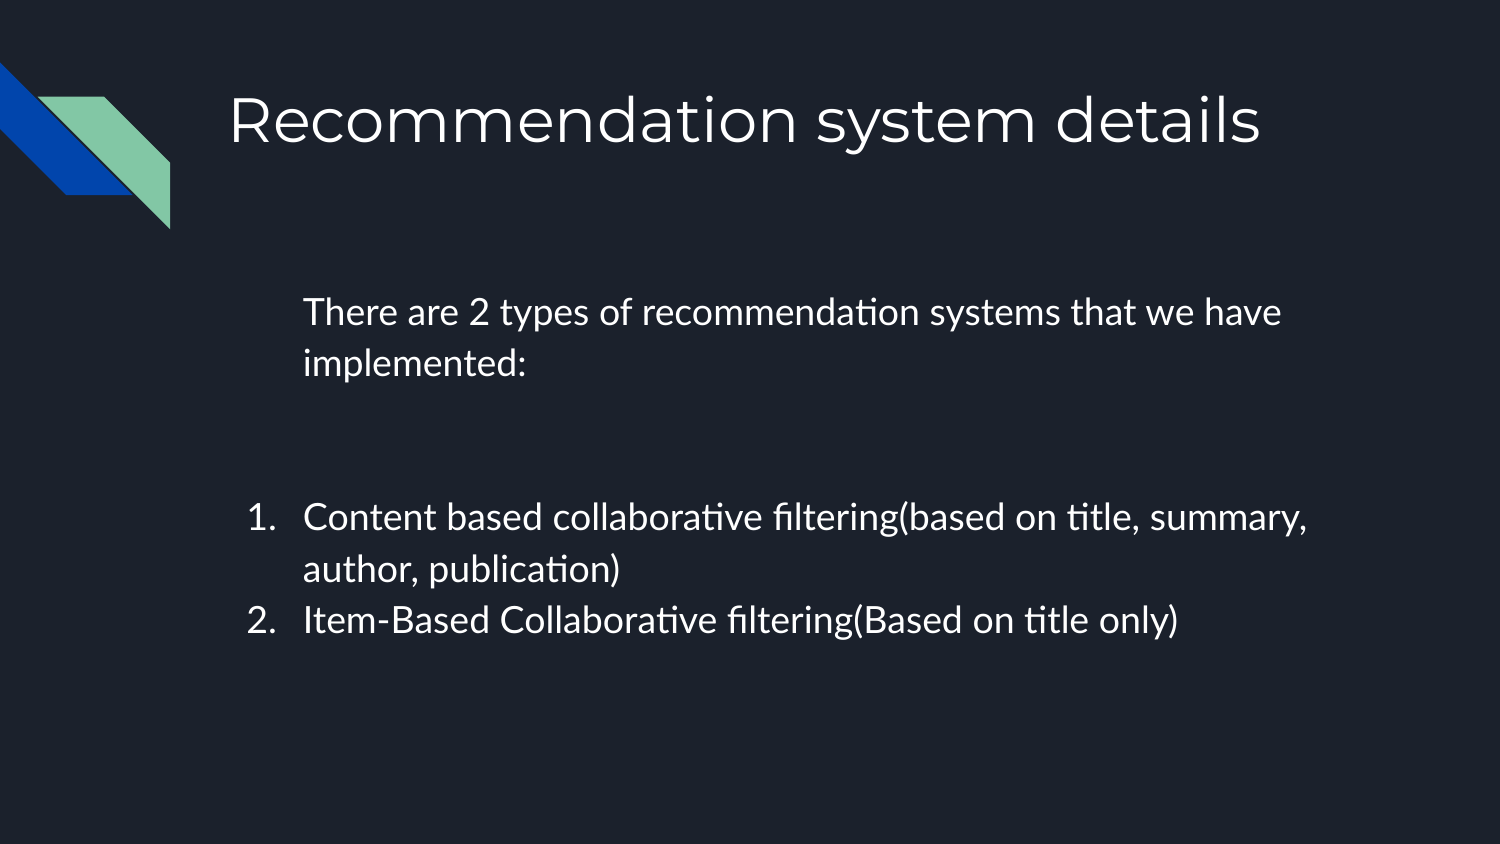

# Recommendation system details
There are 2 types of recommendation systems that we have implemented:

Content based collaborative filtering(based on title, summary, author, publication)
Item-Based Collaborative filtering(Based on title only)